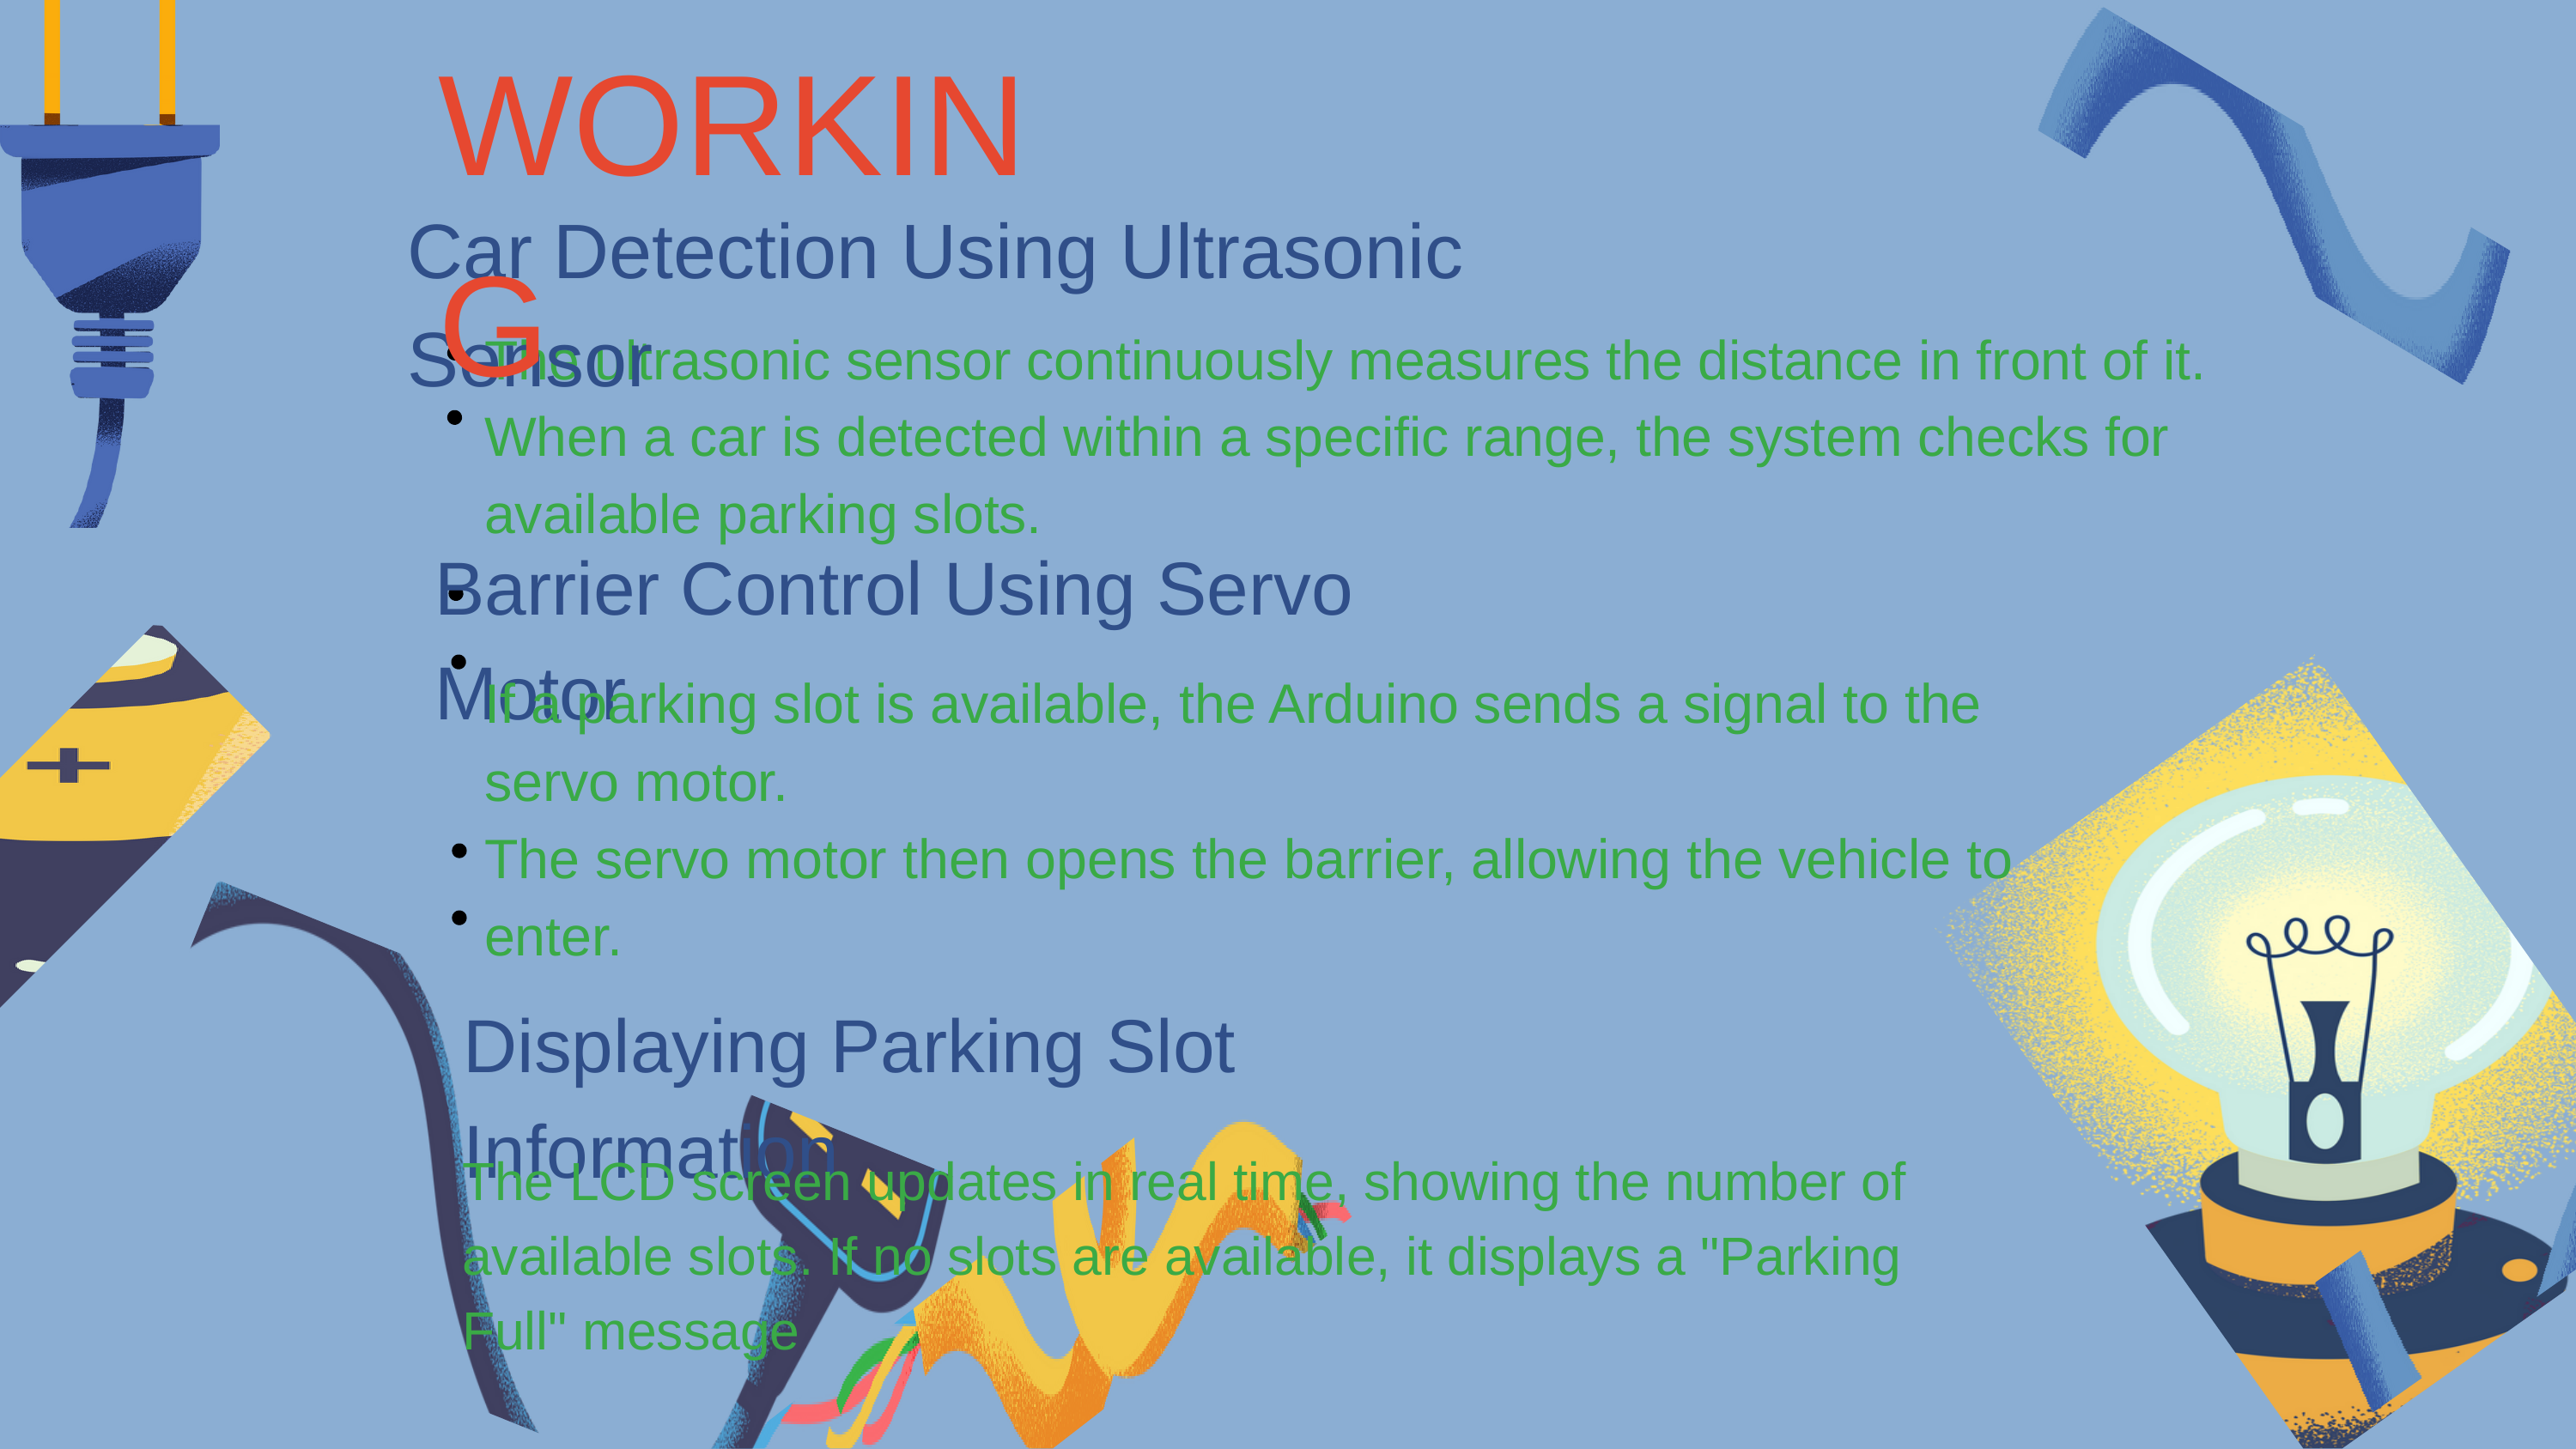

WORKING

Car Detection Using Ultrasonic Sensor
The ultrasonic sensor continuously measures the distance in front of it. When a car is detected within a specific range, the system checks for available parking slots.

Barrier Control Using Servo Motor

If a parking slot is available, the Arduino sends a signal to the servo motor.
The servo motor then opens the barrier, allowing the vehicle to enter.

Displaying Parking Slot Information

The LCD screen updates in real time, showing the number of available slots. If no slots are available, it displays a "Parking Full" message